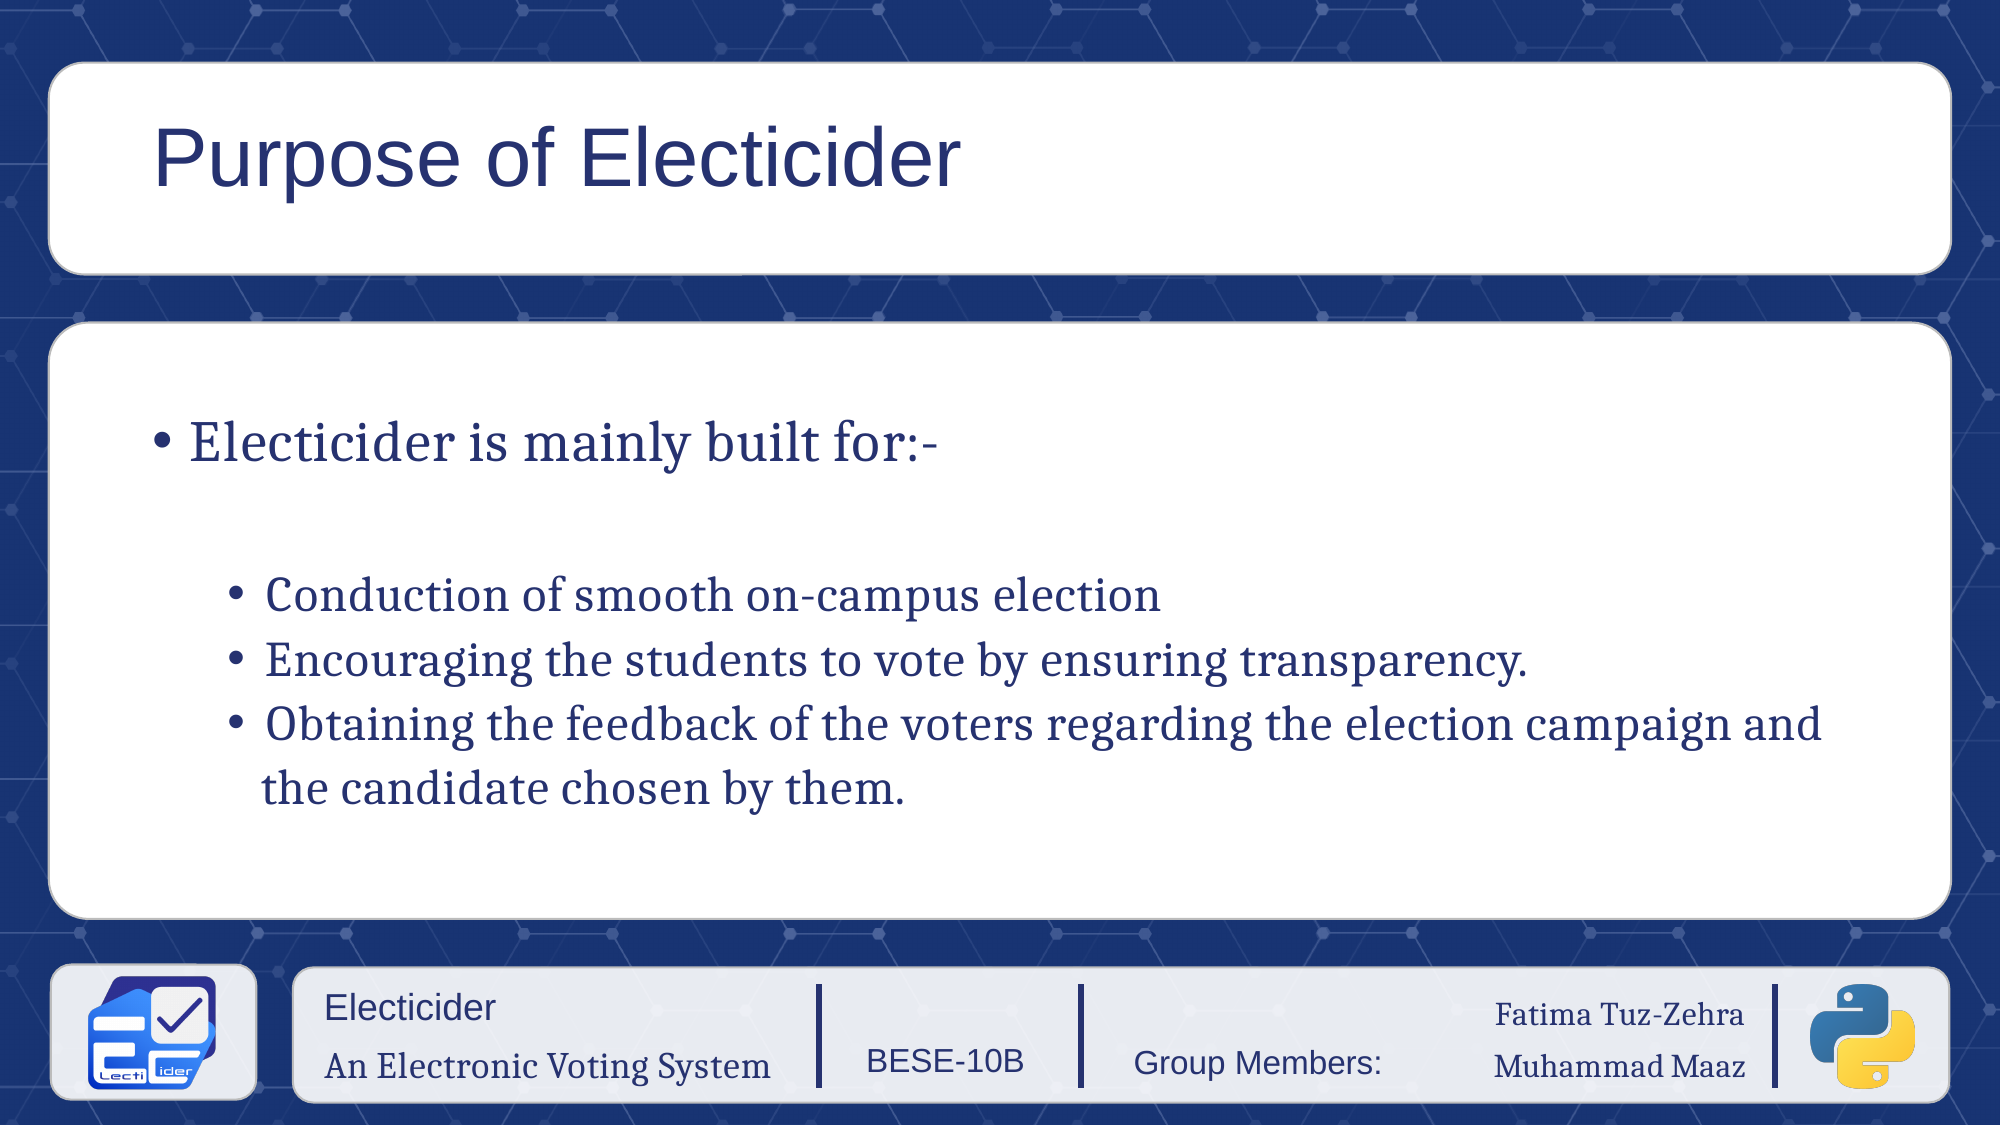

# Purpose of Electicider
Electicider is mainly built for:-

Conduction of smooth on-campus election
Encouraging the students to vote by ensuring transparency.
Obtaining the feedback of the voters regarding the election campaign and
   the candidate chosen by them.